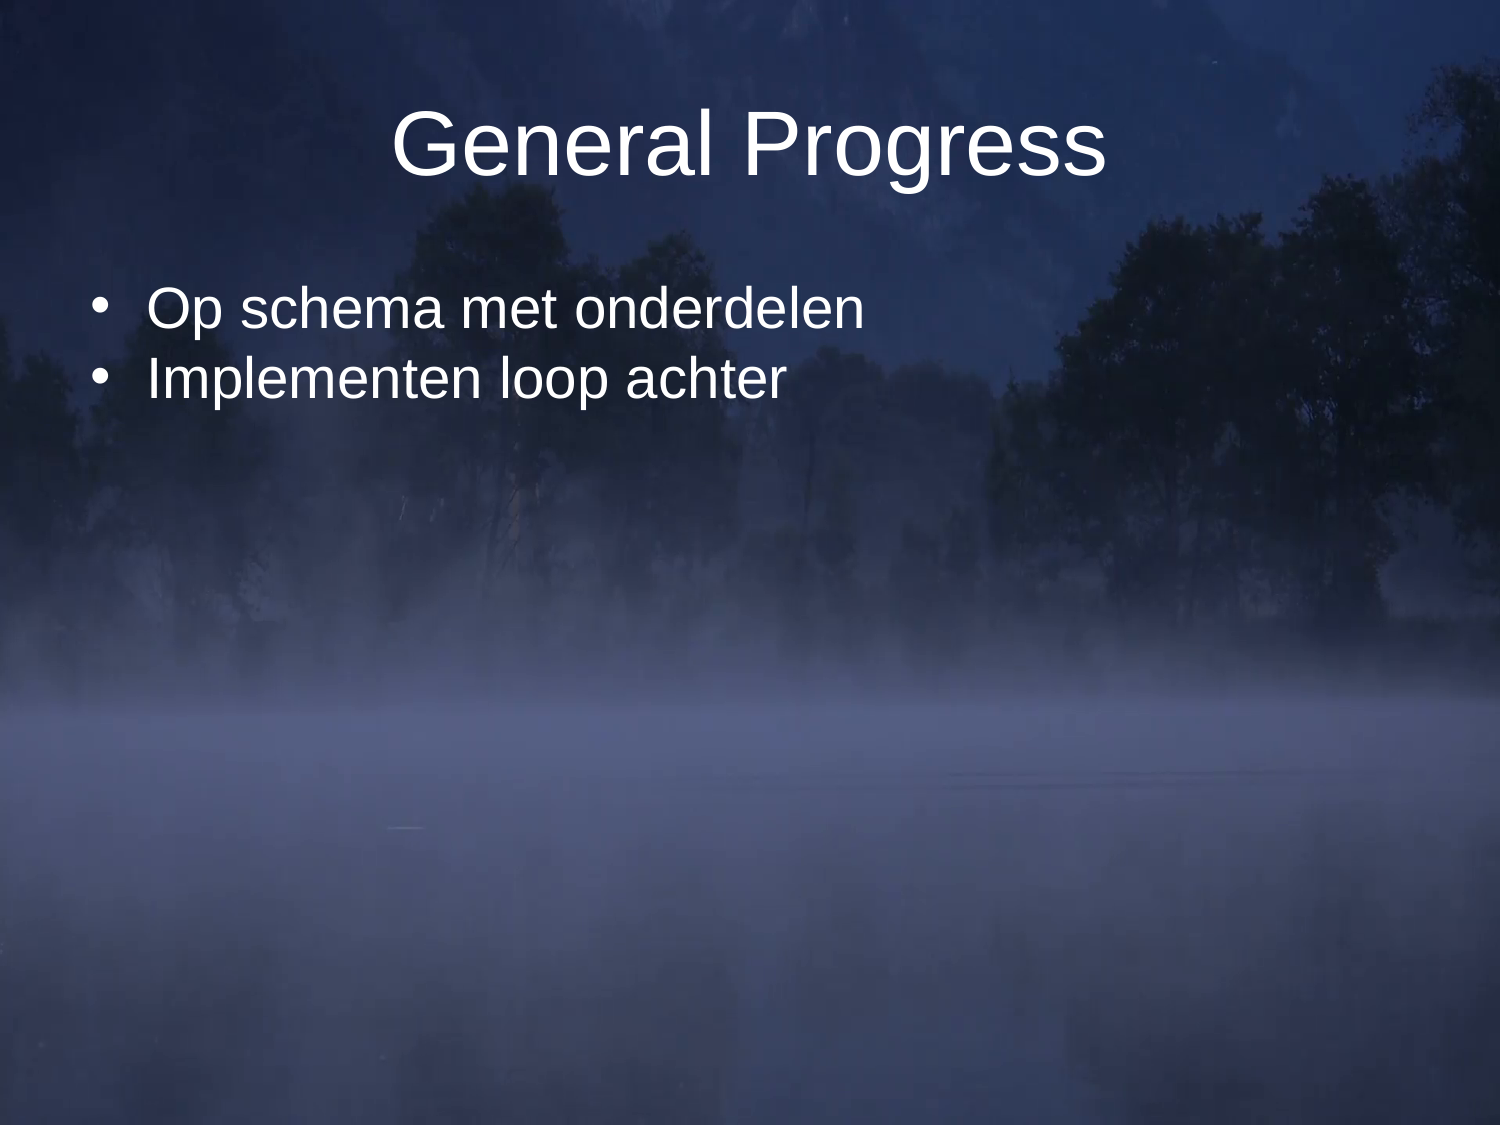

# General Progress
Op schema met onderdelen
Implementen loop achter